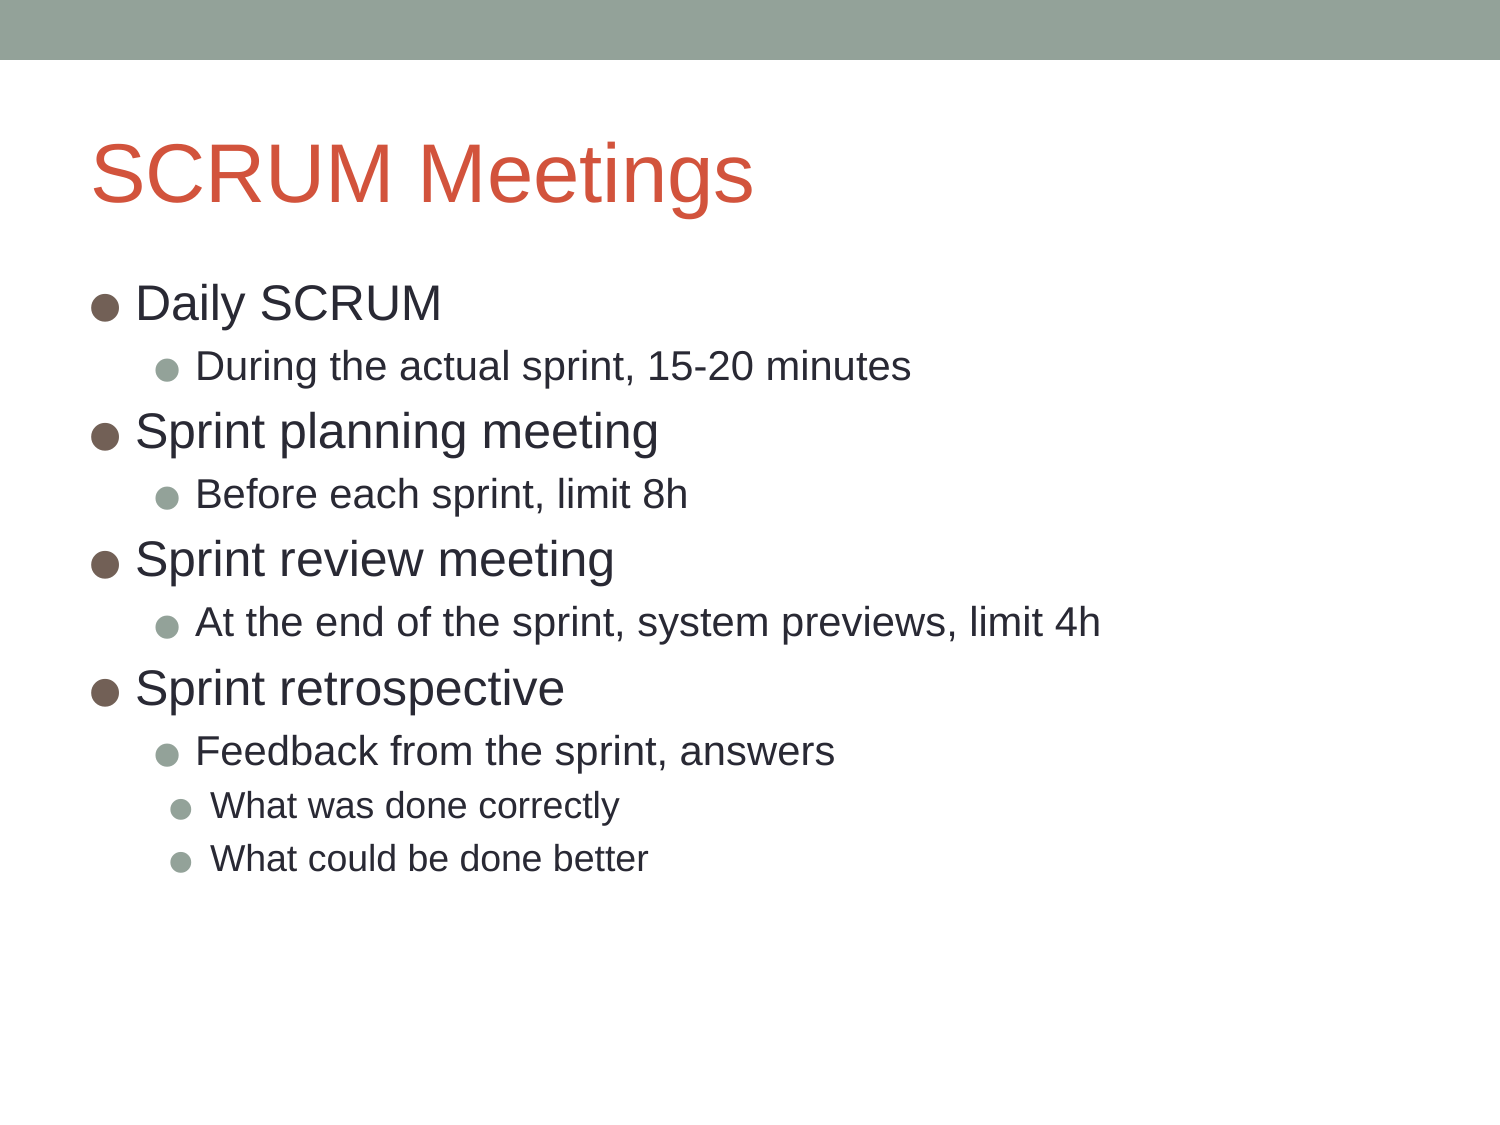

# SCRUM Meetings
Daily SCRUM
During the actual sprint, 15-20 minutes
Sprint planning meeting
Before each sprint, limit 8h
Sprint review meeting
At the end of the sprint, system previews, limit 4h
Sprint retrospective
Feedback from the sprint, answers
What was done correctly
What could be done better